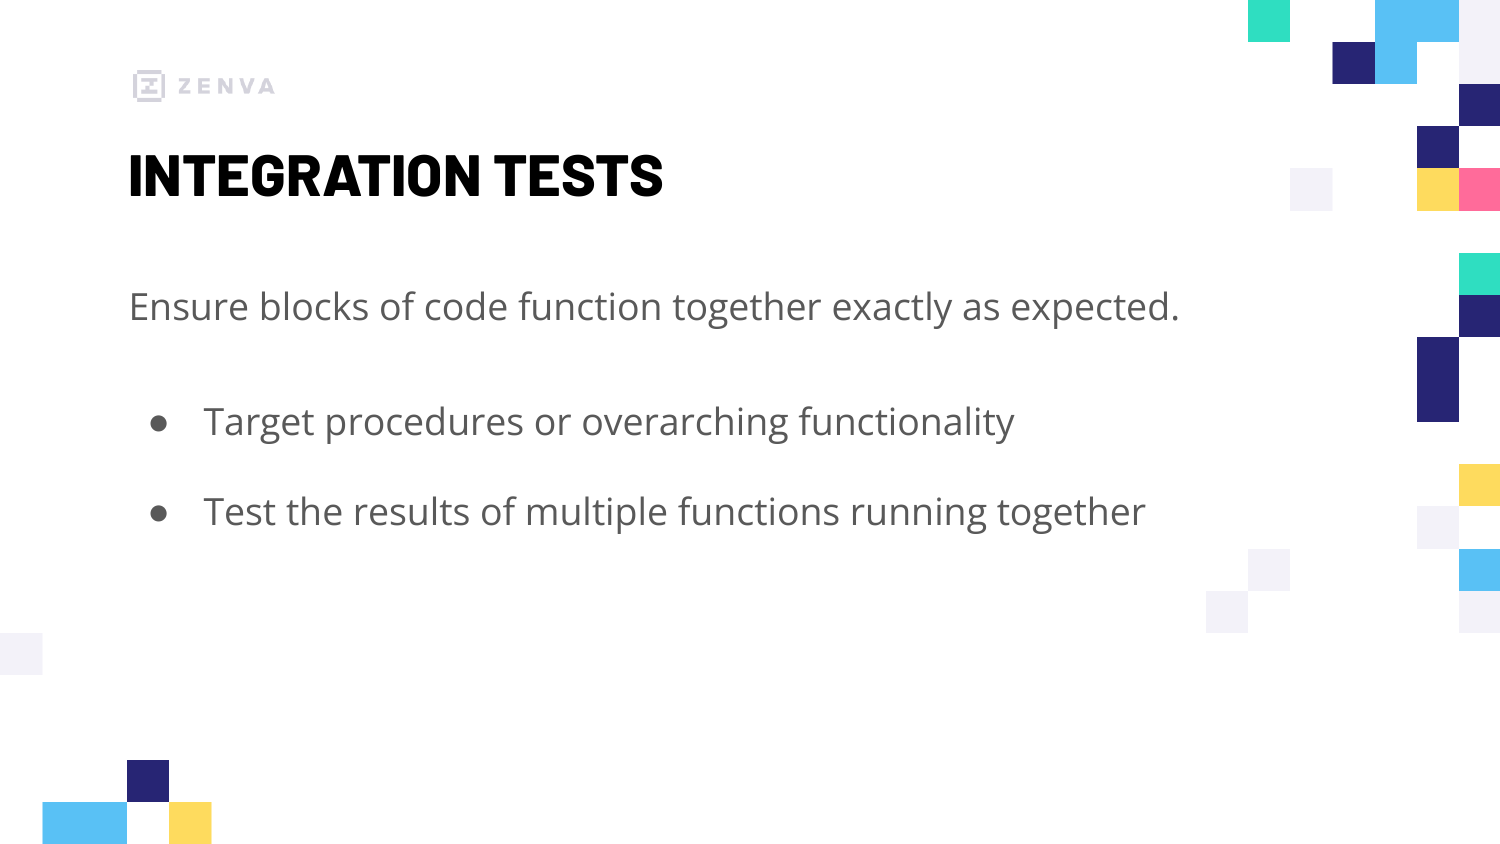

# INTEGRATION TESTS
Ensure blocks of code function together exactly as expected.
Target procedures or overarching functionality
Test the results of multiple functions running together